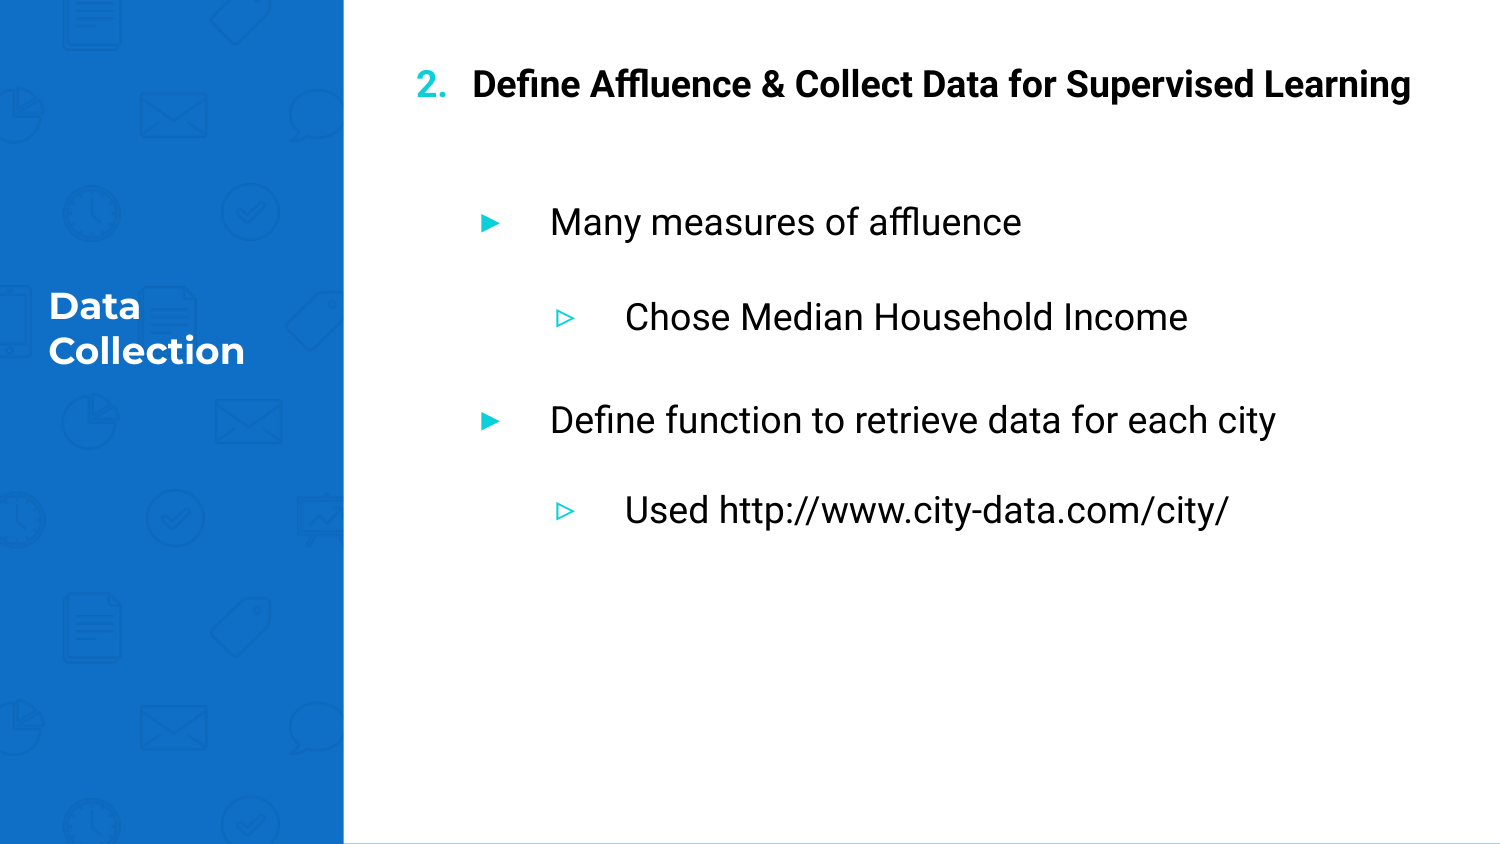

Define Affluence & Collect Data for Supervised Learning
Many measures of affluence

Chose Median Household Income

Define function to retrieve data for each city

Used http://www.city-data.com/city/

# Data Collection